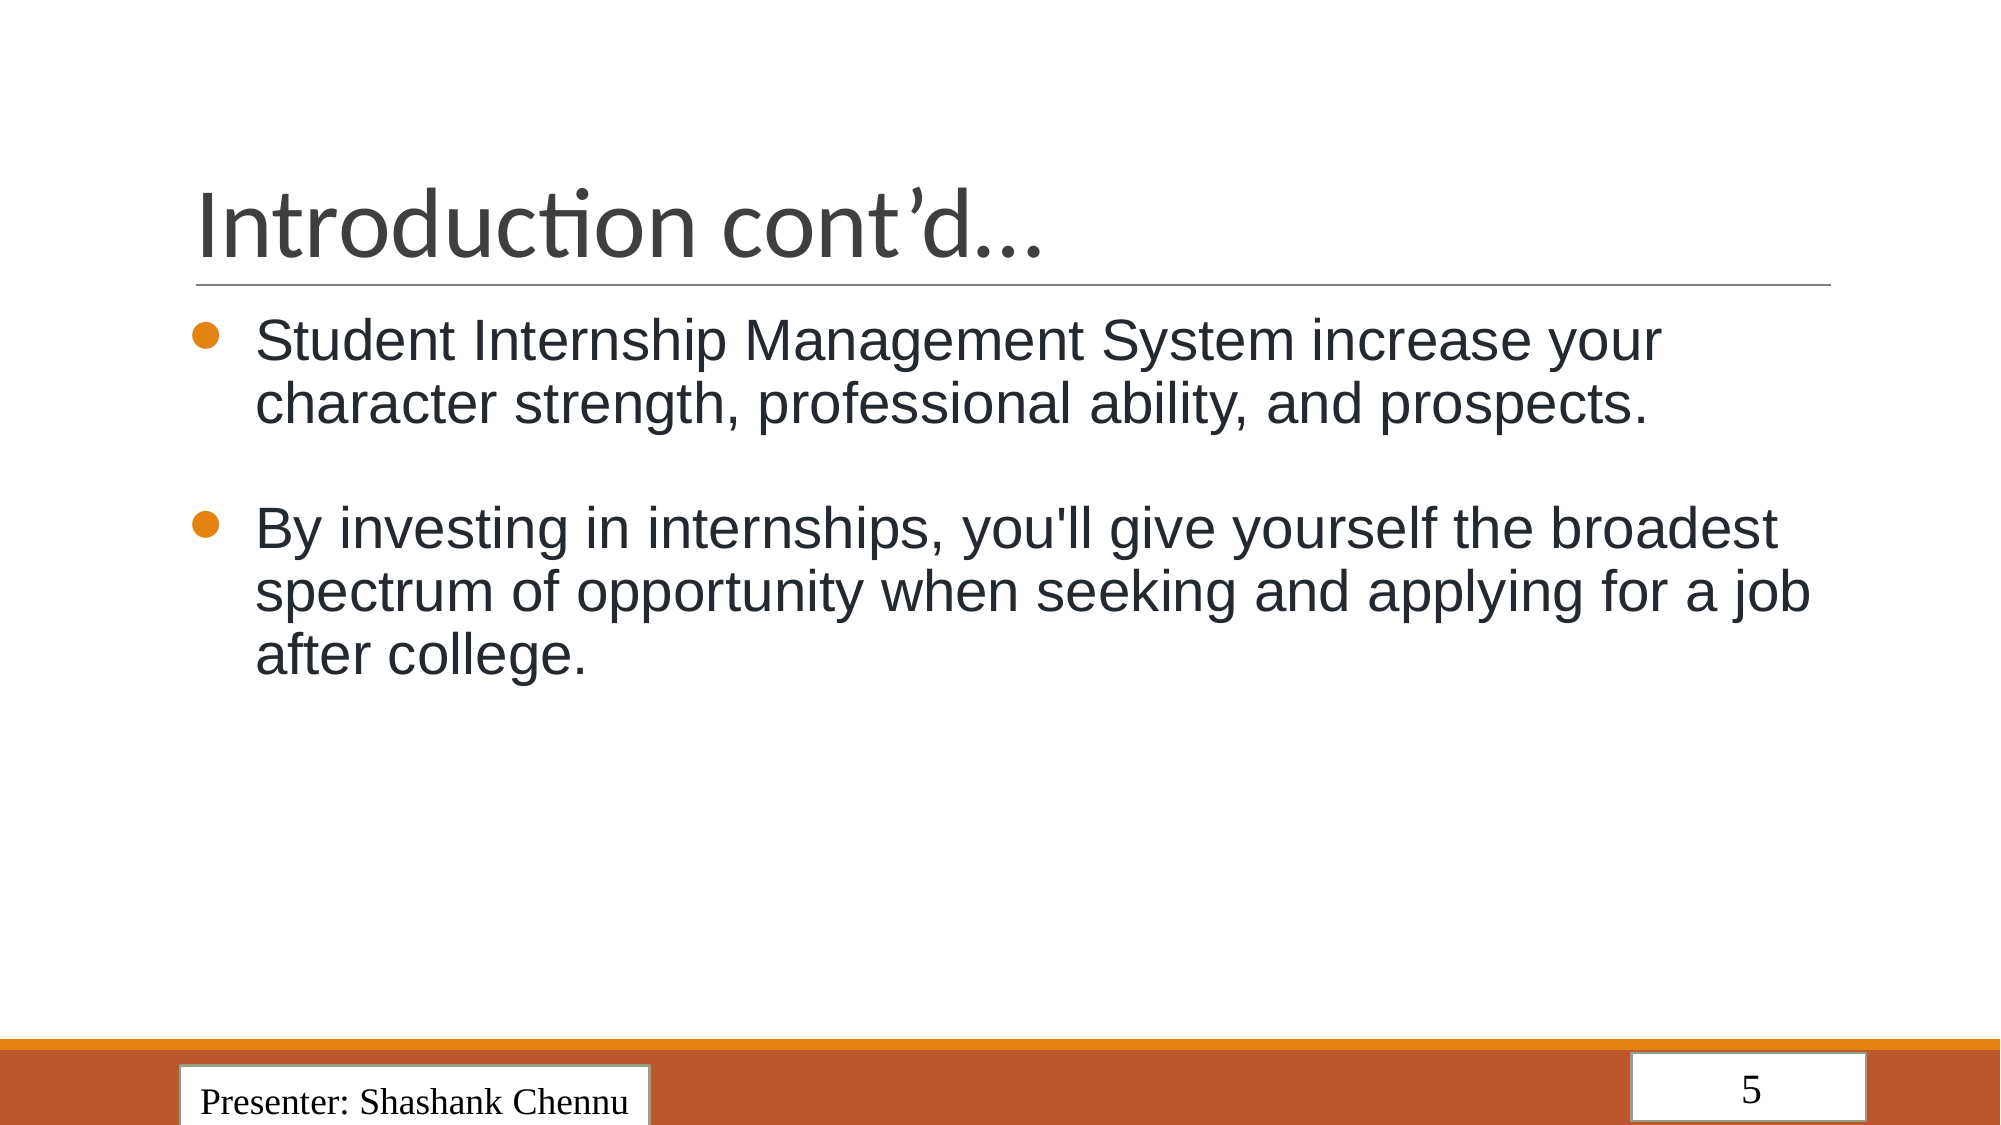

# Introduction cont’d…
Student Internship Management System increase your character strength, professional ability, and prospects.

By investing in internships, you'll give yourself the broadest spectrum of opportunity when seeking and applying for a job after college.

         5
Presenter: Shashank Chennu